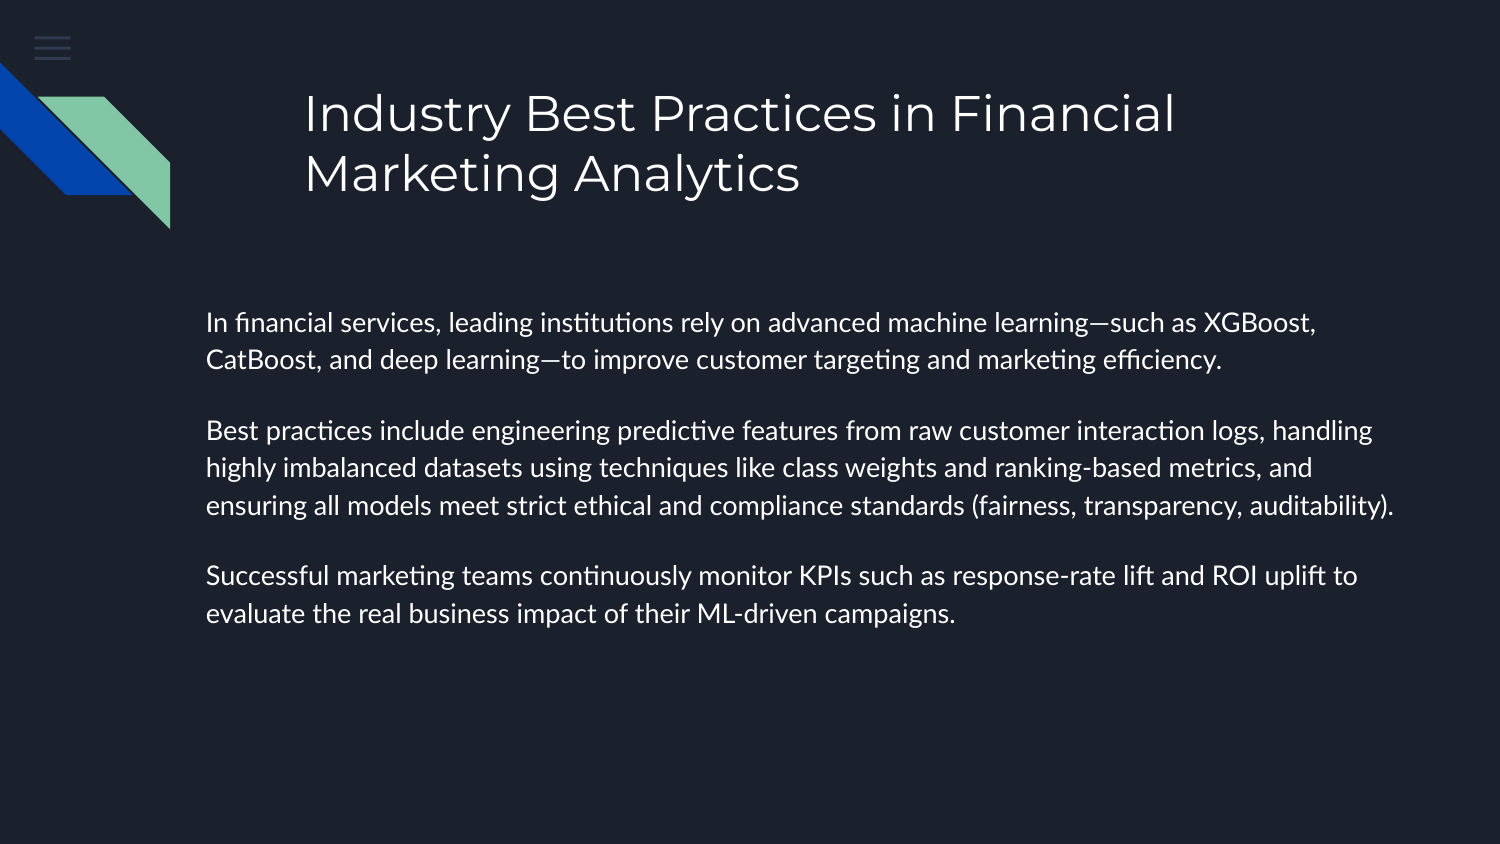

# Industry Best Practices in Financial Marketing Analytics
In financial services, leading institutions rely on advanced machine learning—such as XGBoost, CatBoost, and deep learning—to improve customer targeting and marketing efficiency.
Best practices include engineering predictive features from raw customer interaction logs, handling highly imbalanced datasets using techniques like class weights and ranking-based metrics, and ensuring all models meet strict ethical and compliance standards (fairness, transparency, auditability).
Successful marketing teams continuously monitor KPIs such as response-rate lift and ROI uplift to evaluate the real business impact of their ML-driven campaigns.